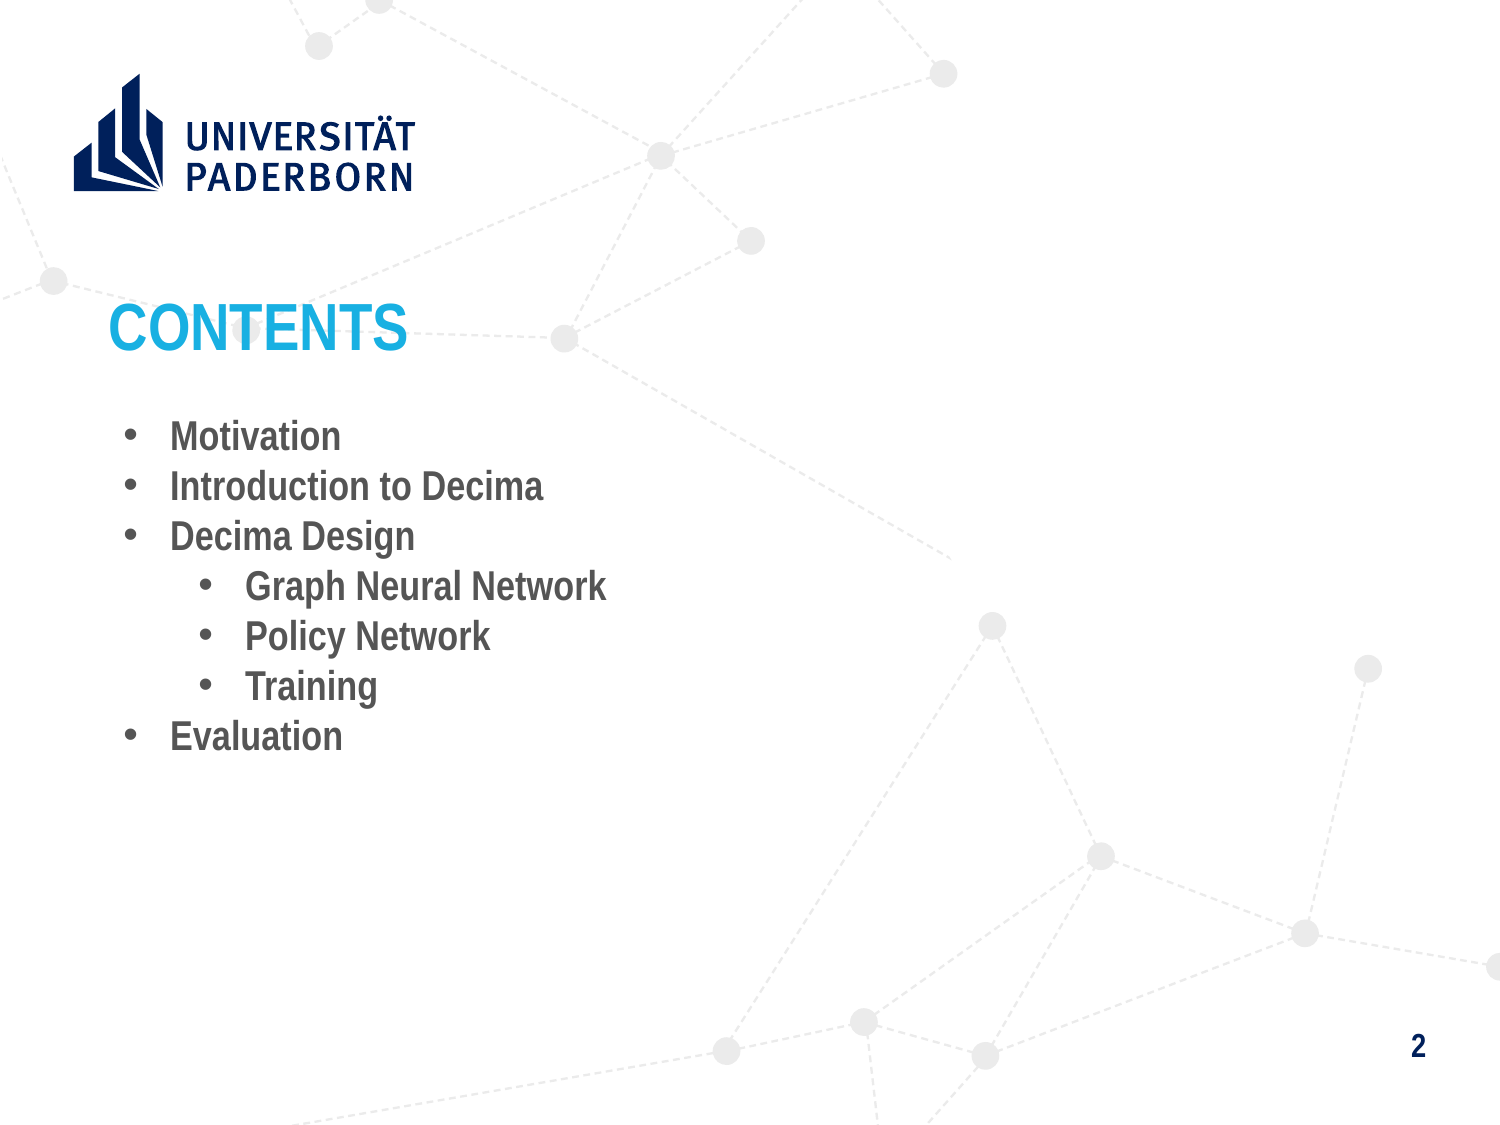

# Contents
Motivation
Introduction to Decima
Decima Design
Graph Neural Network
Policy Network
Training
Evaluation

2